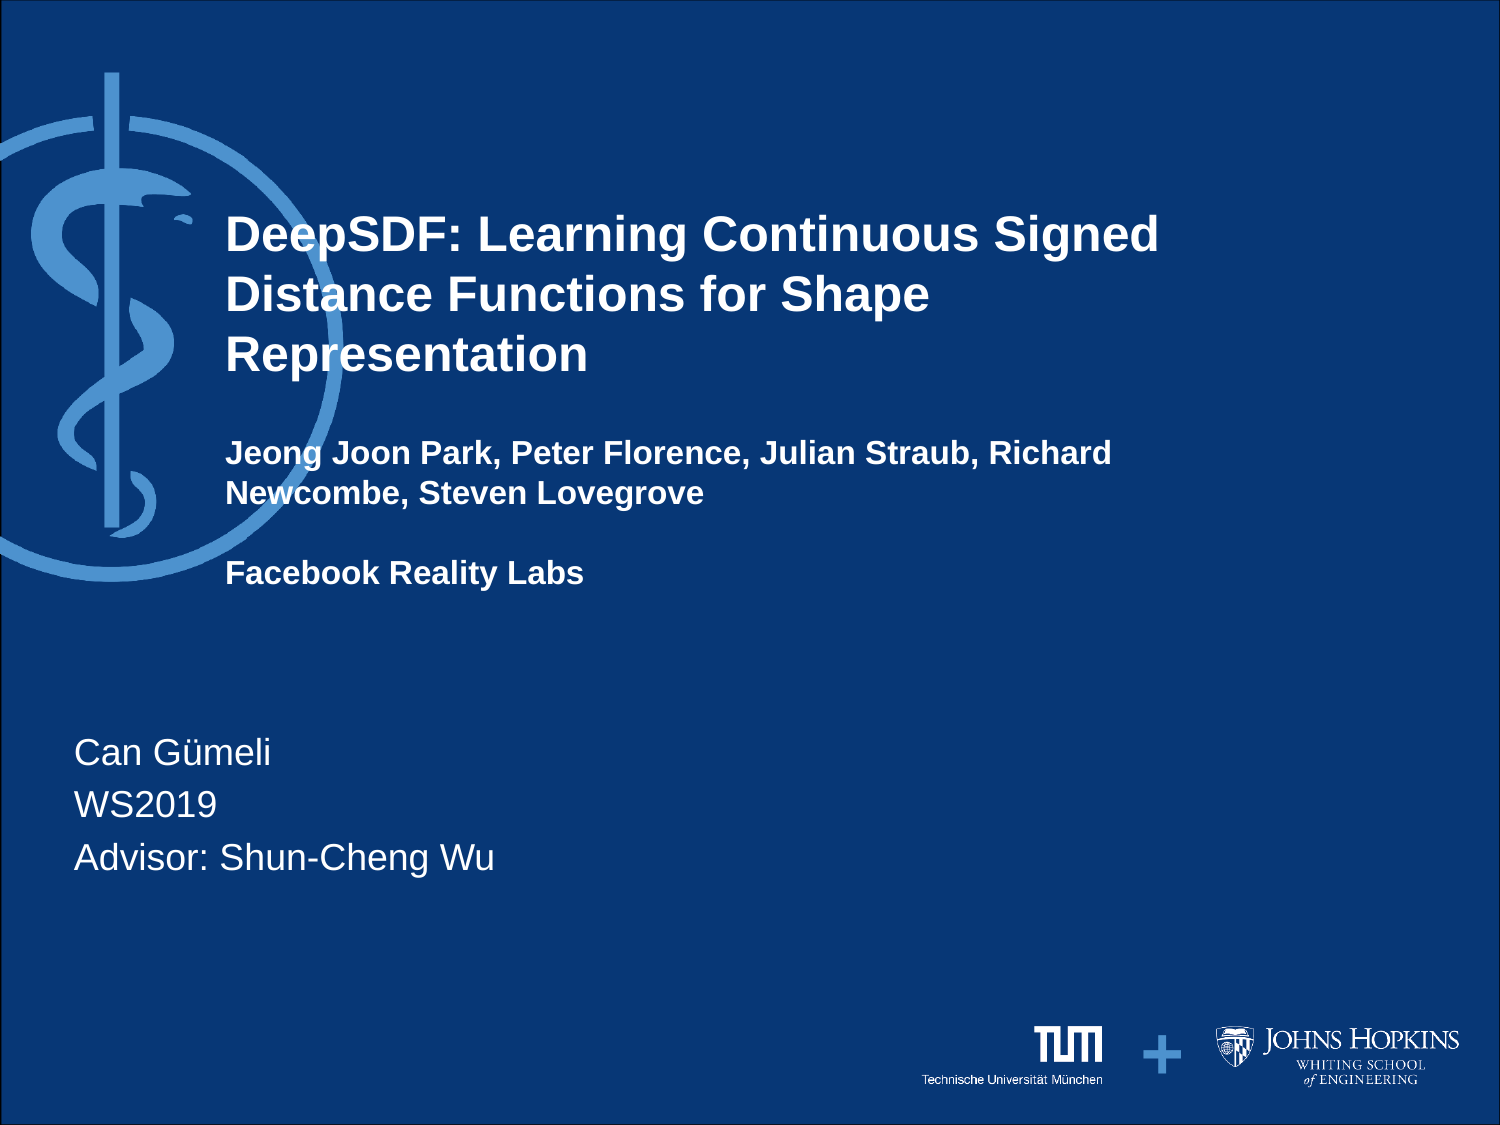

# DeepSDF: Learning Continuous Signed Distance Functions for Shape Representation Jeong Joon Park, Peter Florence, Julian Straub, Richard Newcombe, Steven Lovegrove Facebook Reality Labs
Can Gümeli
WS2019
Advisor: Shun-Cheng Wu